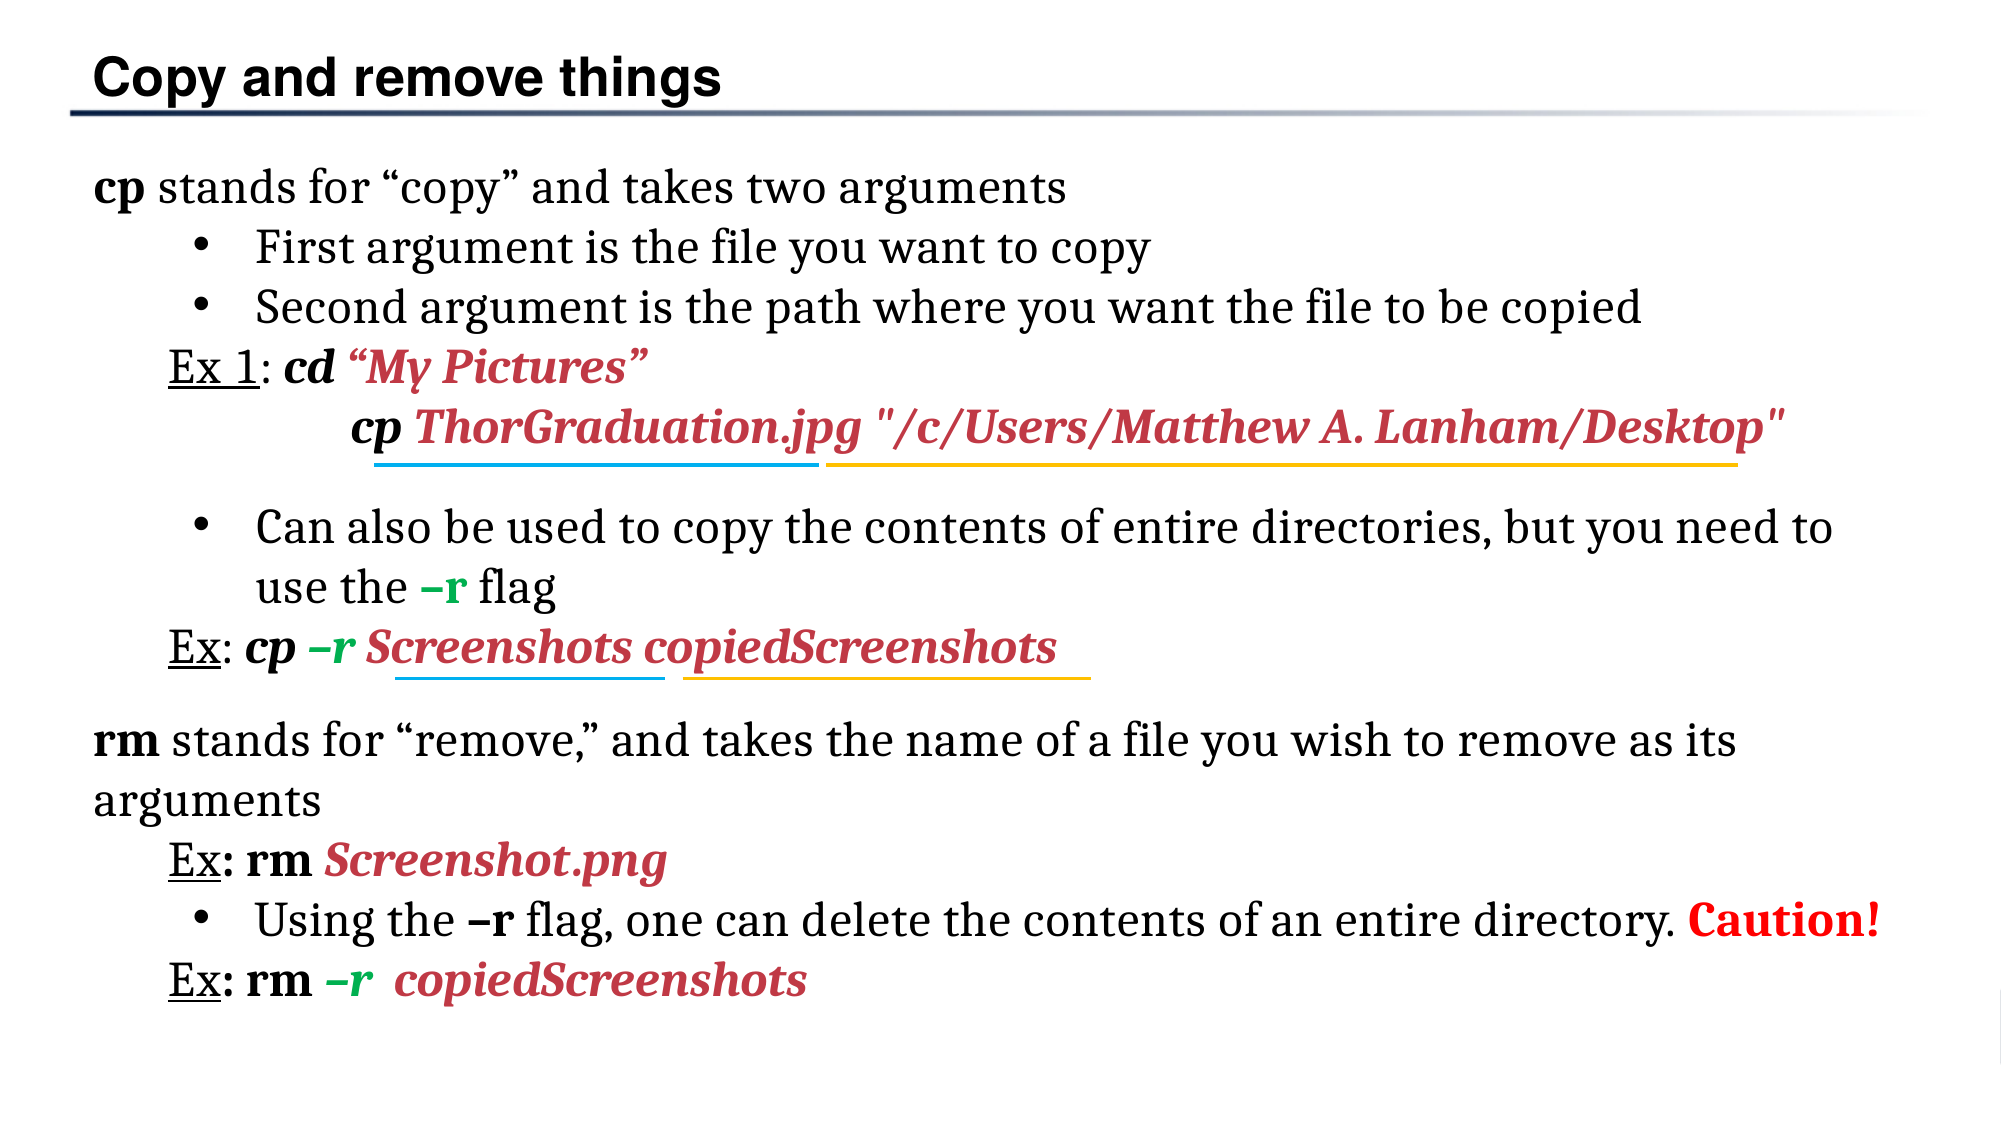

Copy and remove things
cp stands for “copy” and takes two arguments
First argument is the file you want to copy
Second argument is the path where you want the file to be copied
Ex 1: cd “My Pictures”
	   cp ThorGraduation.jpg "/c/Users/Matthew A. Lanham/Desktop"

Can also be used to copy the contents of entire directories, but you need to use the –r flag
Ex: cp –r Screenshots copiedScreenshots

rm stands for “remove,” and takes the name of a file you wish to remove as its arguments
Ex: rm Screenshot.png
Using the –r flag, one can delete the contents of an entire directory. Caution!
Ex: rm –r  copiedScreenshots